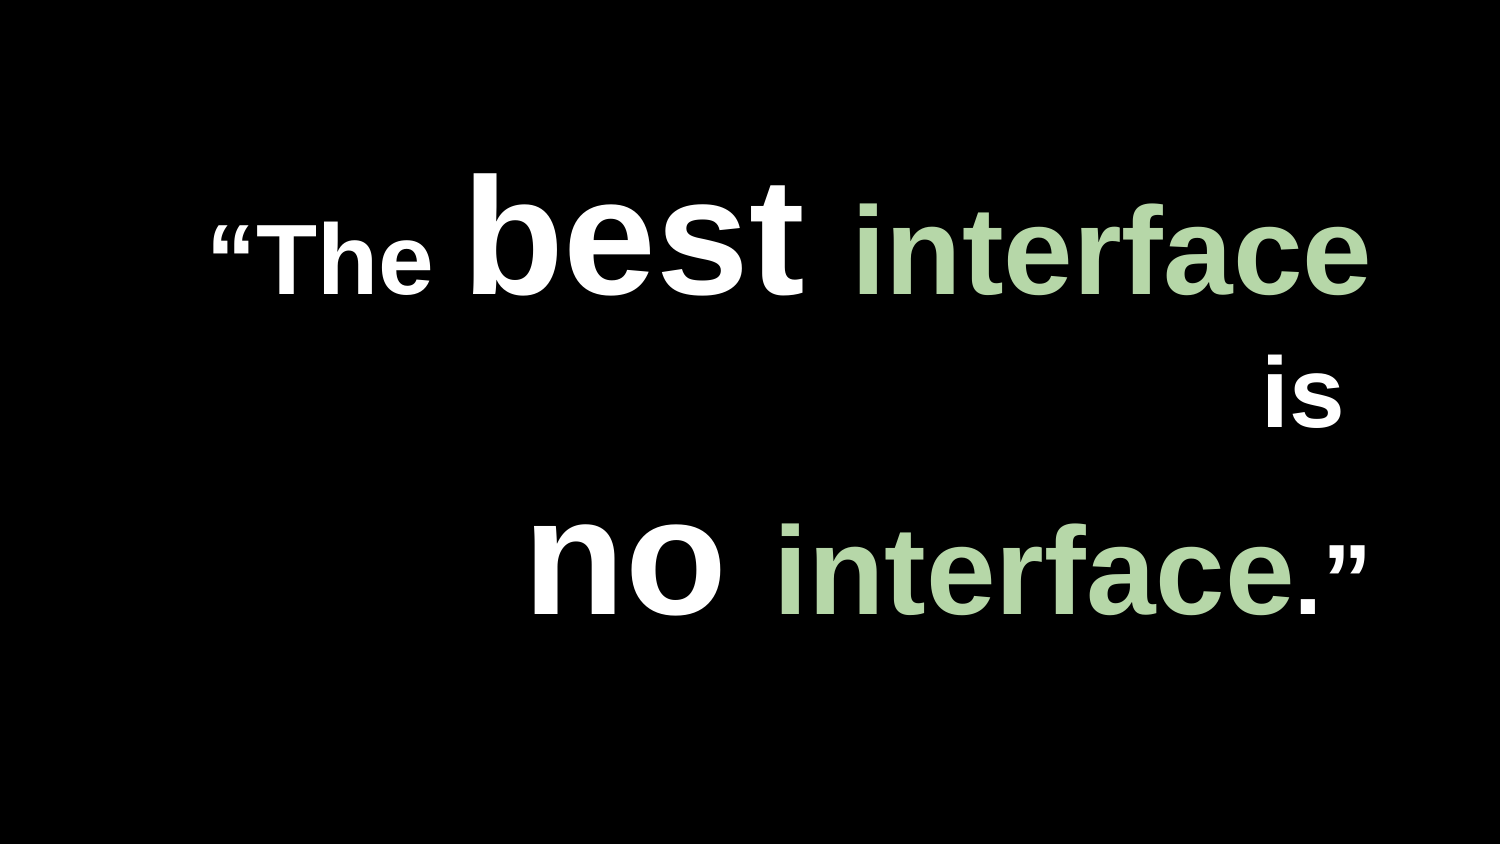

# “The best interface is no interface.”